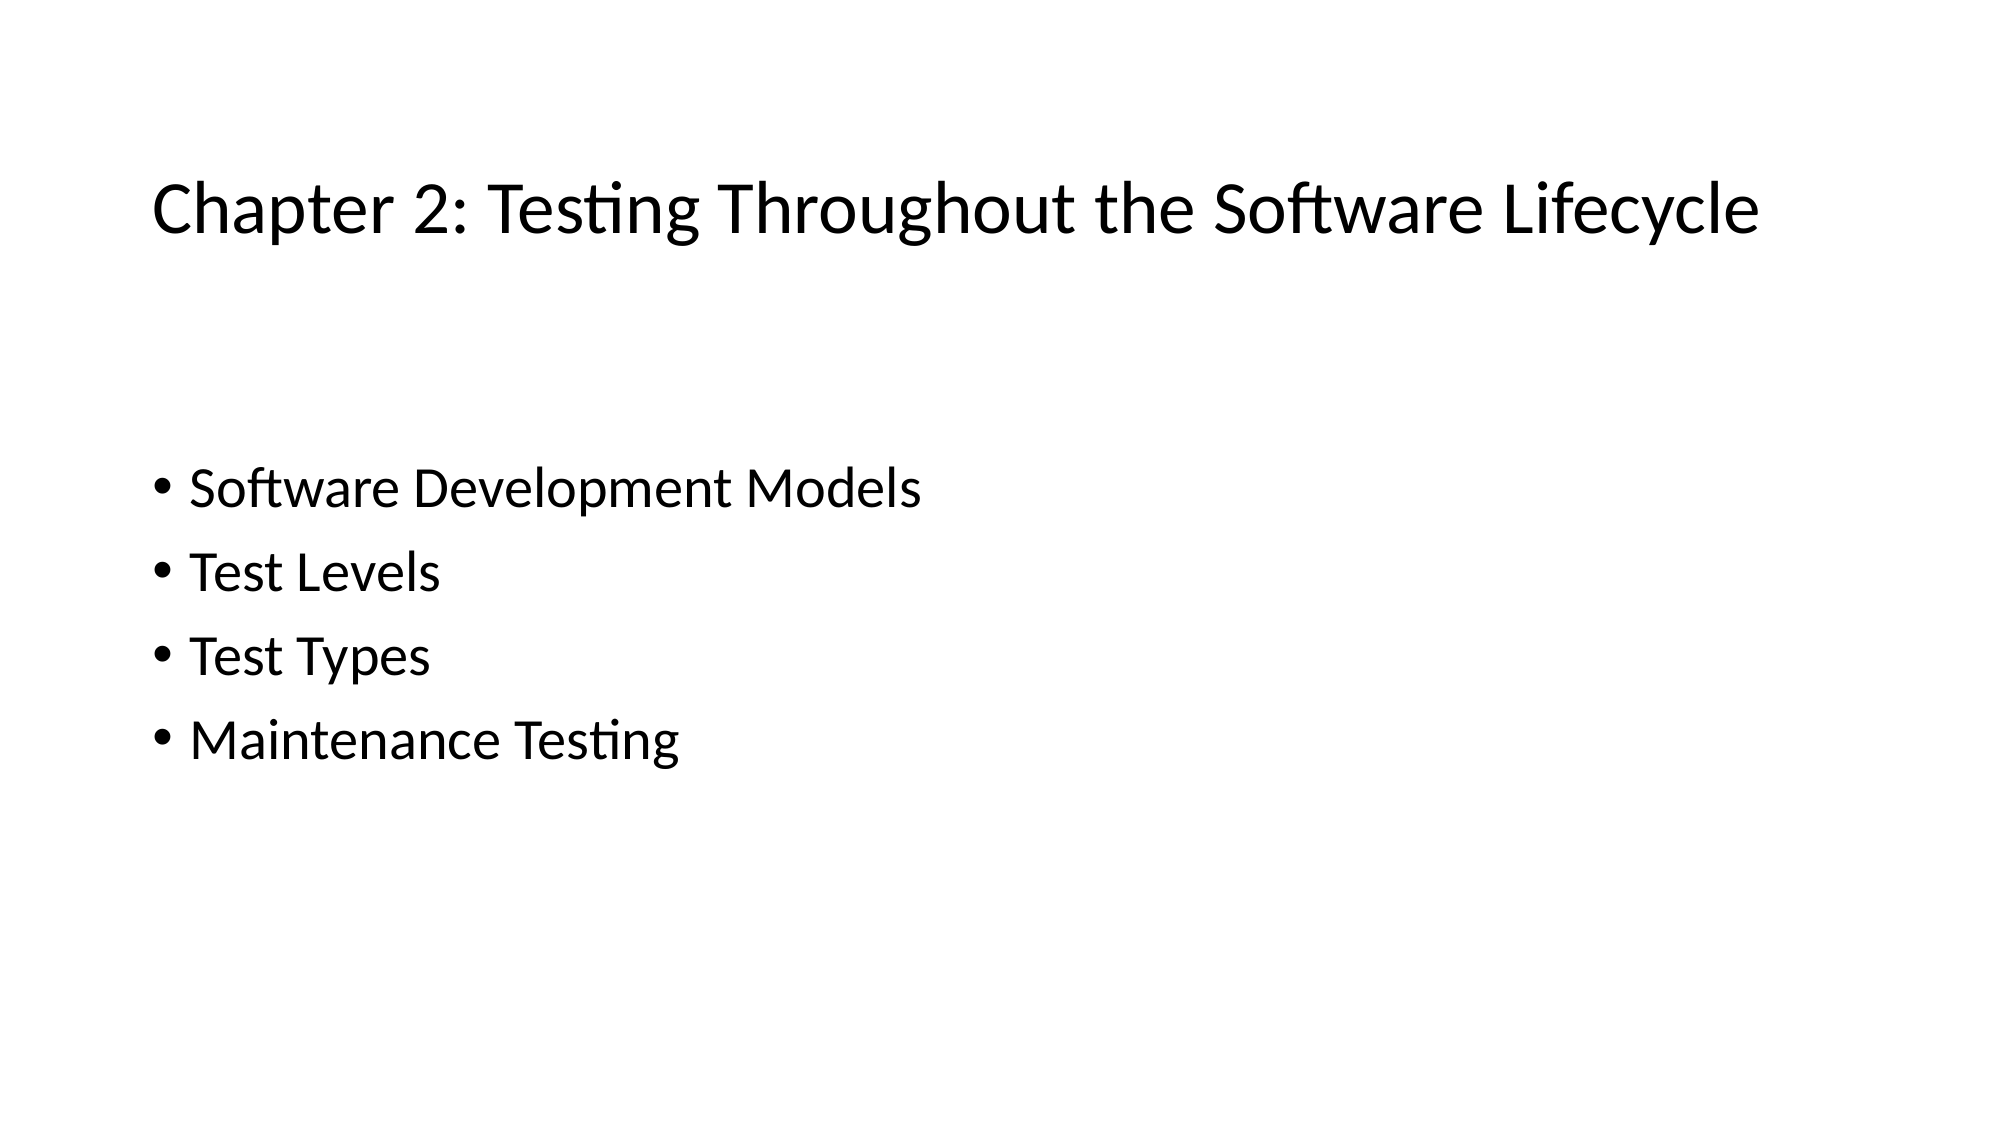

# Chapter 2: Testing Throughout the Software Lifecycle
Software Development Models
Test Levels
Test Types
Maintenance Testing